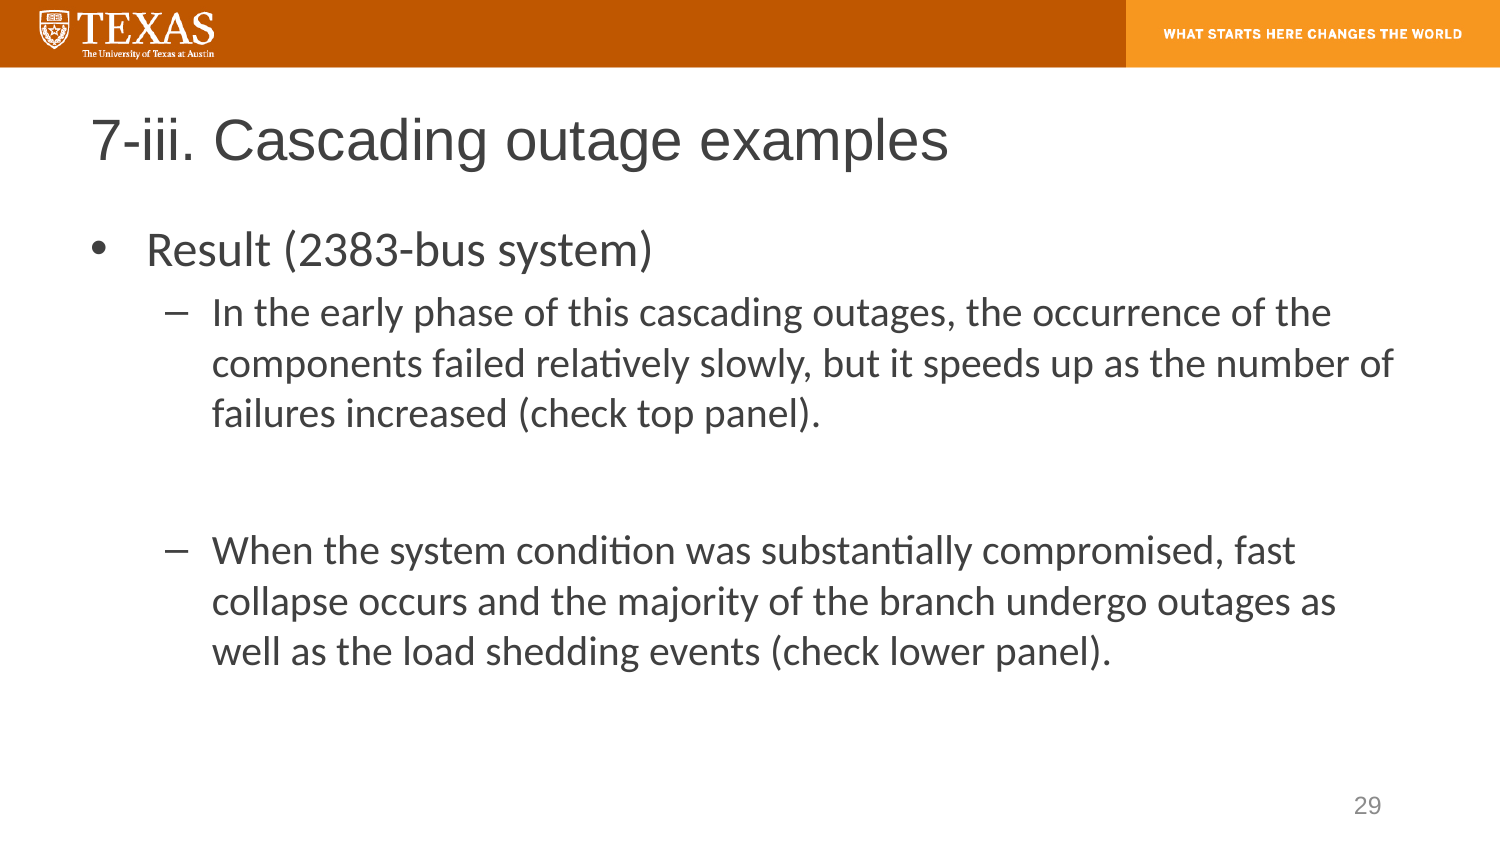

# 7-iii. Cascading outage examples
Result (2383-bus system)
In the early phase of this cascading outages, the occurrence of the components failed relatively slowly, but it speeds up as the number of failures increased (check top panel).

When the system condition was substantially compromised, fast collapse occurs and the majority of the branch undergo outages as well as the load shedding events (check lower panel).
29